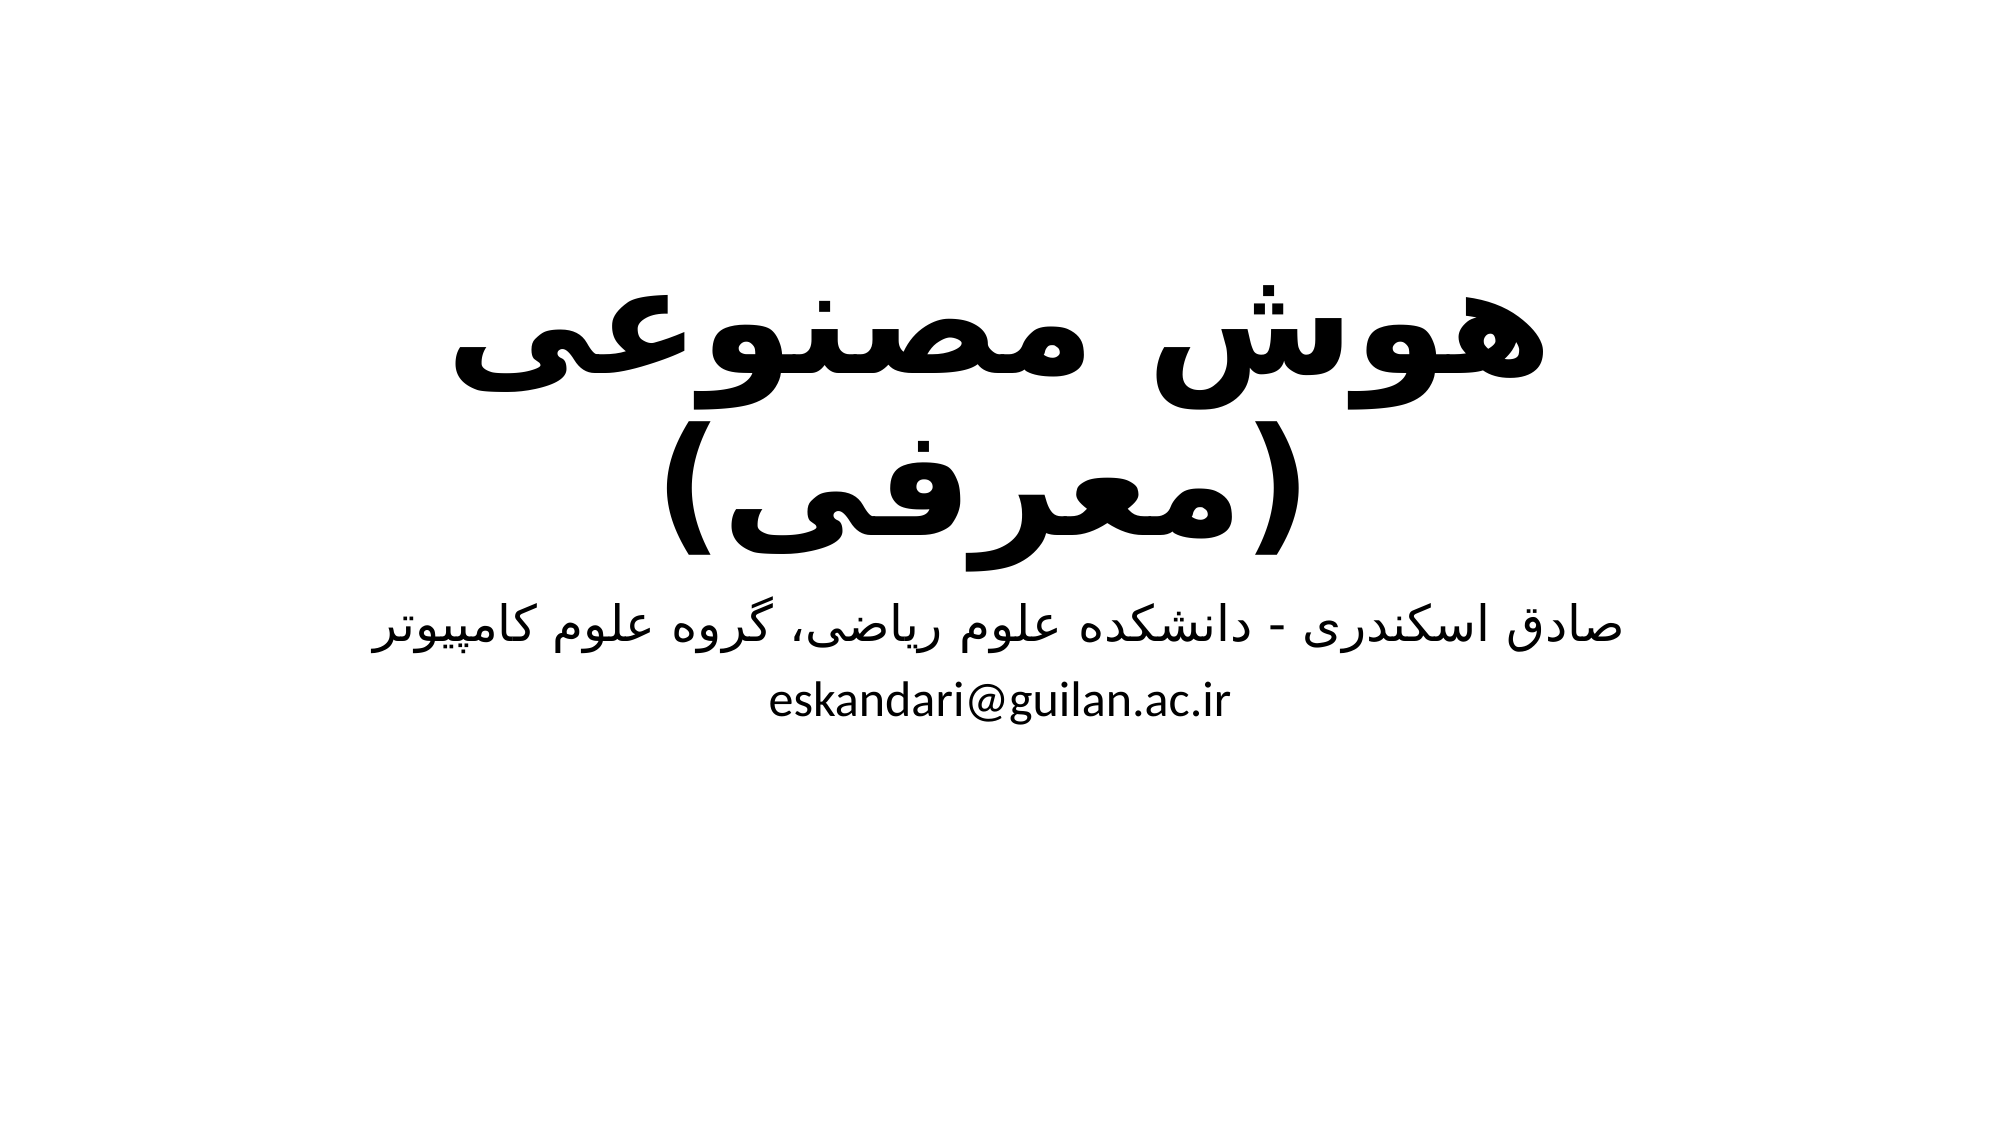

# هوش مصنوعی (معرفی)
صادق اسکندری - دانشکده علوم ریاضی، گروه علوم کامپیوتر
eskandari@guilan.ac.ir